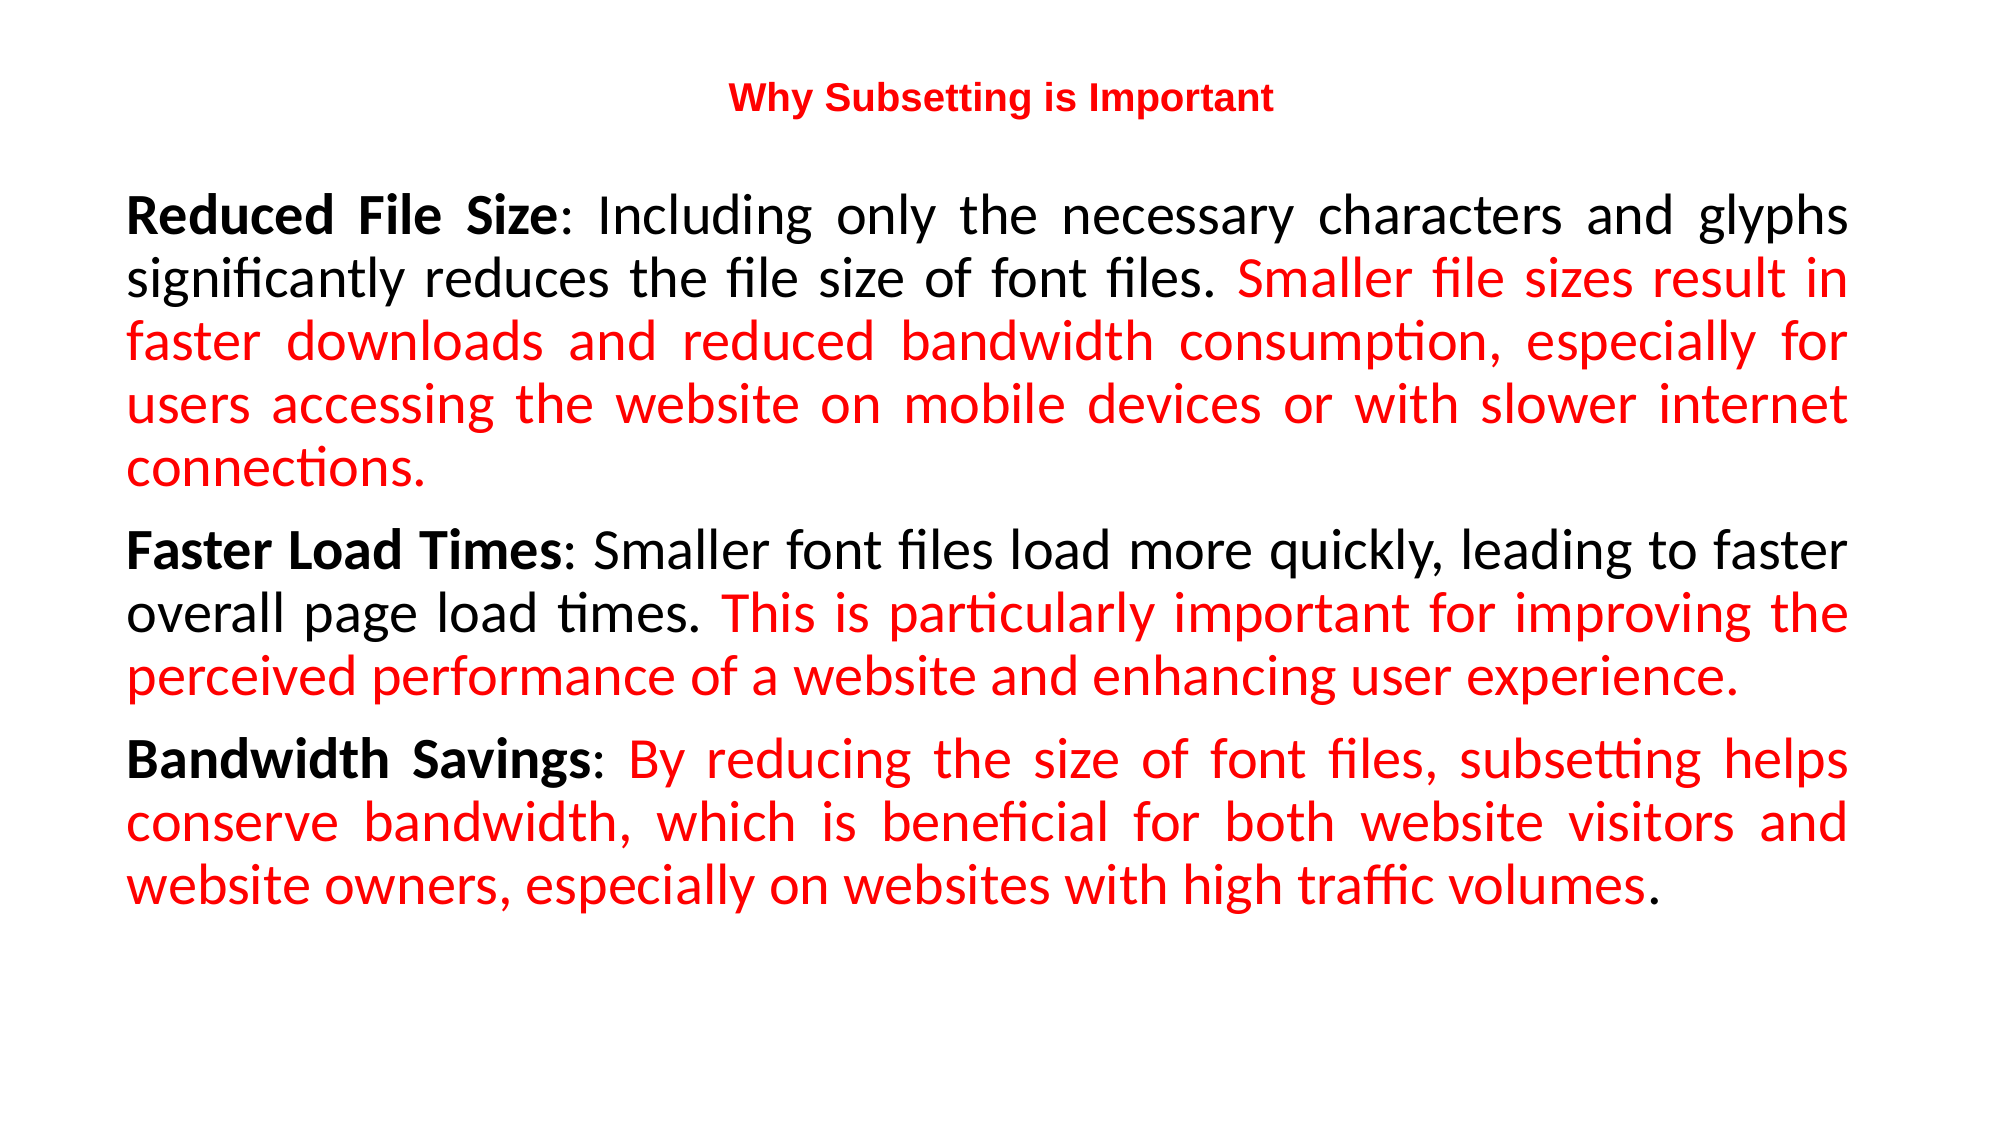

# Why Subsetting is Important
Reduced File Size: Including only the necessary characters and glyphs significantly reduces the file size of font files. Smaller file sizes result in faster downloads and reduced bandwidth consumption, especially for users accessing the website on mobile devices or with slower internet connections.
Faster Load Times: Smaller font files load more quickly, leading to faster overall page load times. This is particularly important for improving the perceived performance of a website and enhancing user experience.
Bandwidth Savings: By reducing the size of font files, subsetting helps conserve bandwidth, which is beneficial for both website visitors and website owners, especially on websites with high traffic volumes.